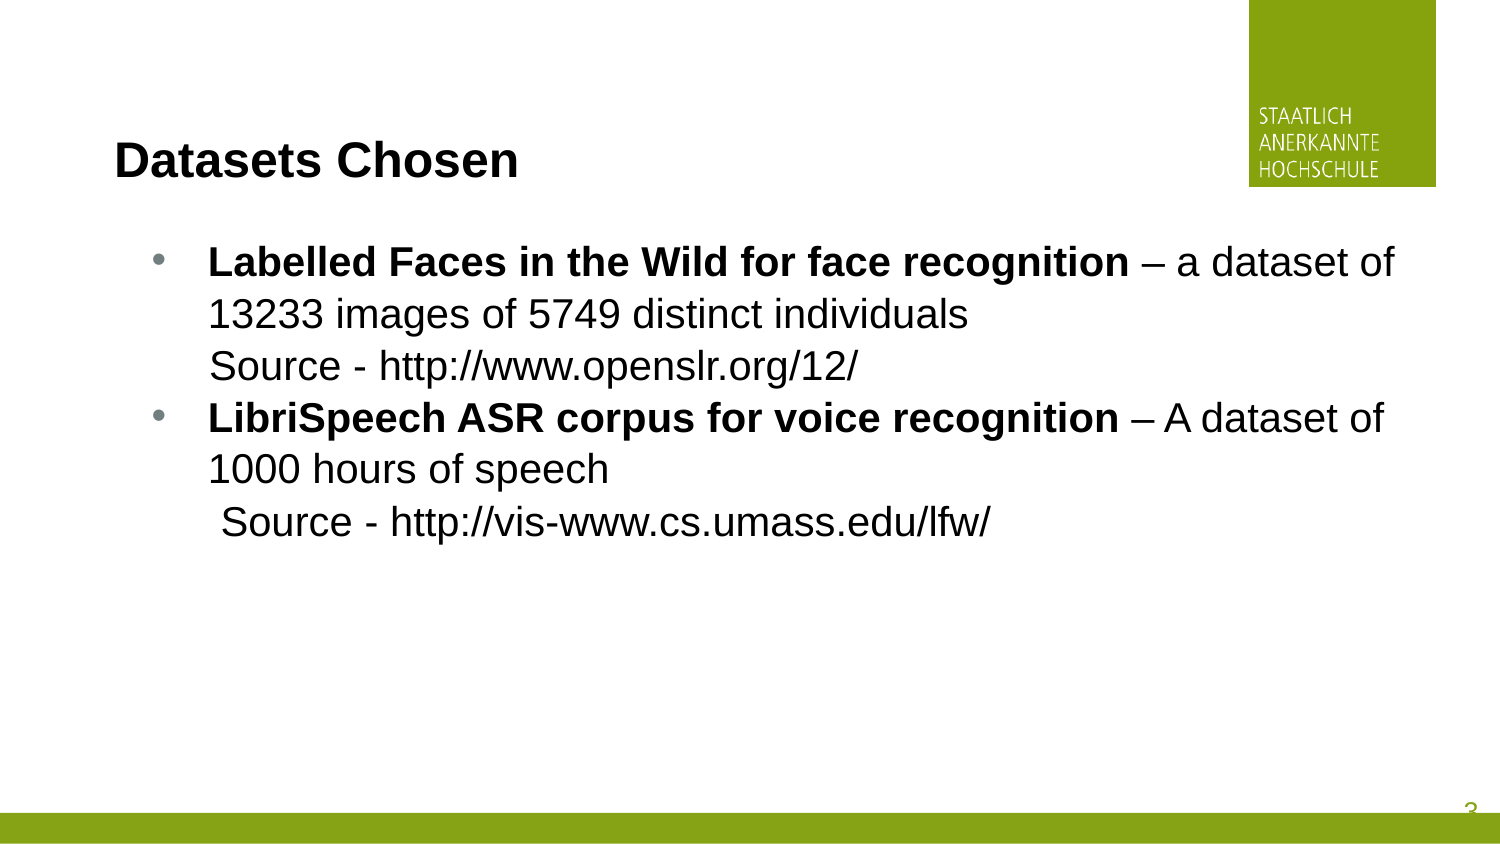

# Datasets Chosen
Labelled Faces in the Wild for face recognition – a dataset of 13233 images of 5749 distinct individuals
     Source - http://www.openslr.org/12/
LibriSpeech ASR corpus for voice recognition – A dataset of 1000 hours of speech
      Source - http://vis-www.cs.umass.edu/lfw/
3